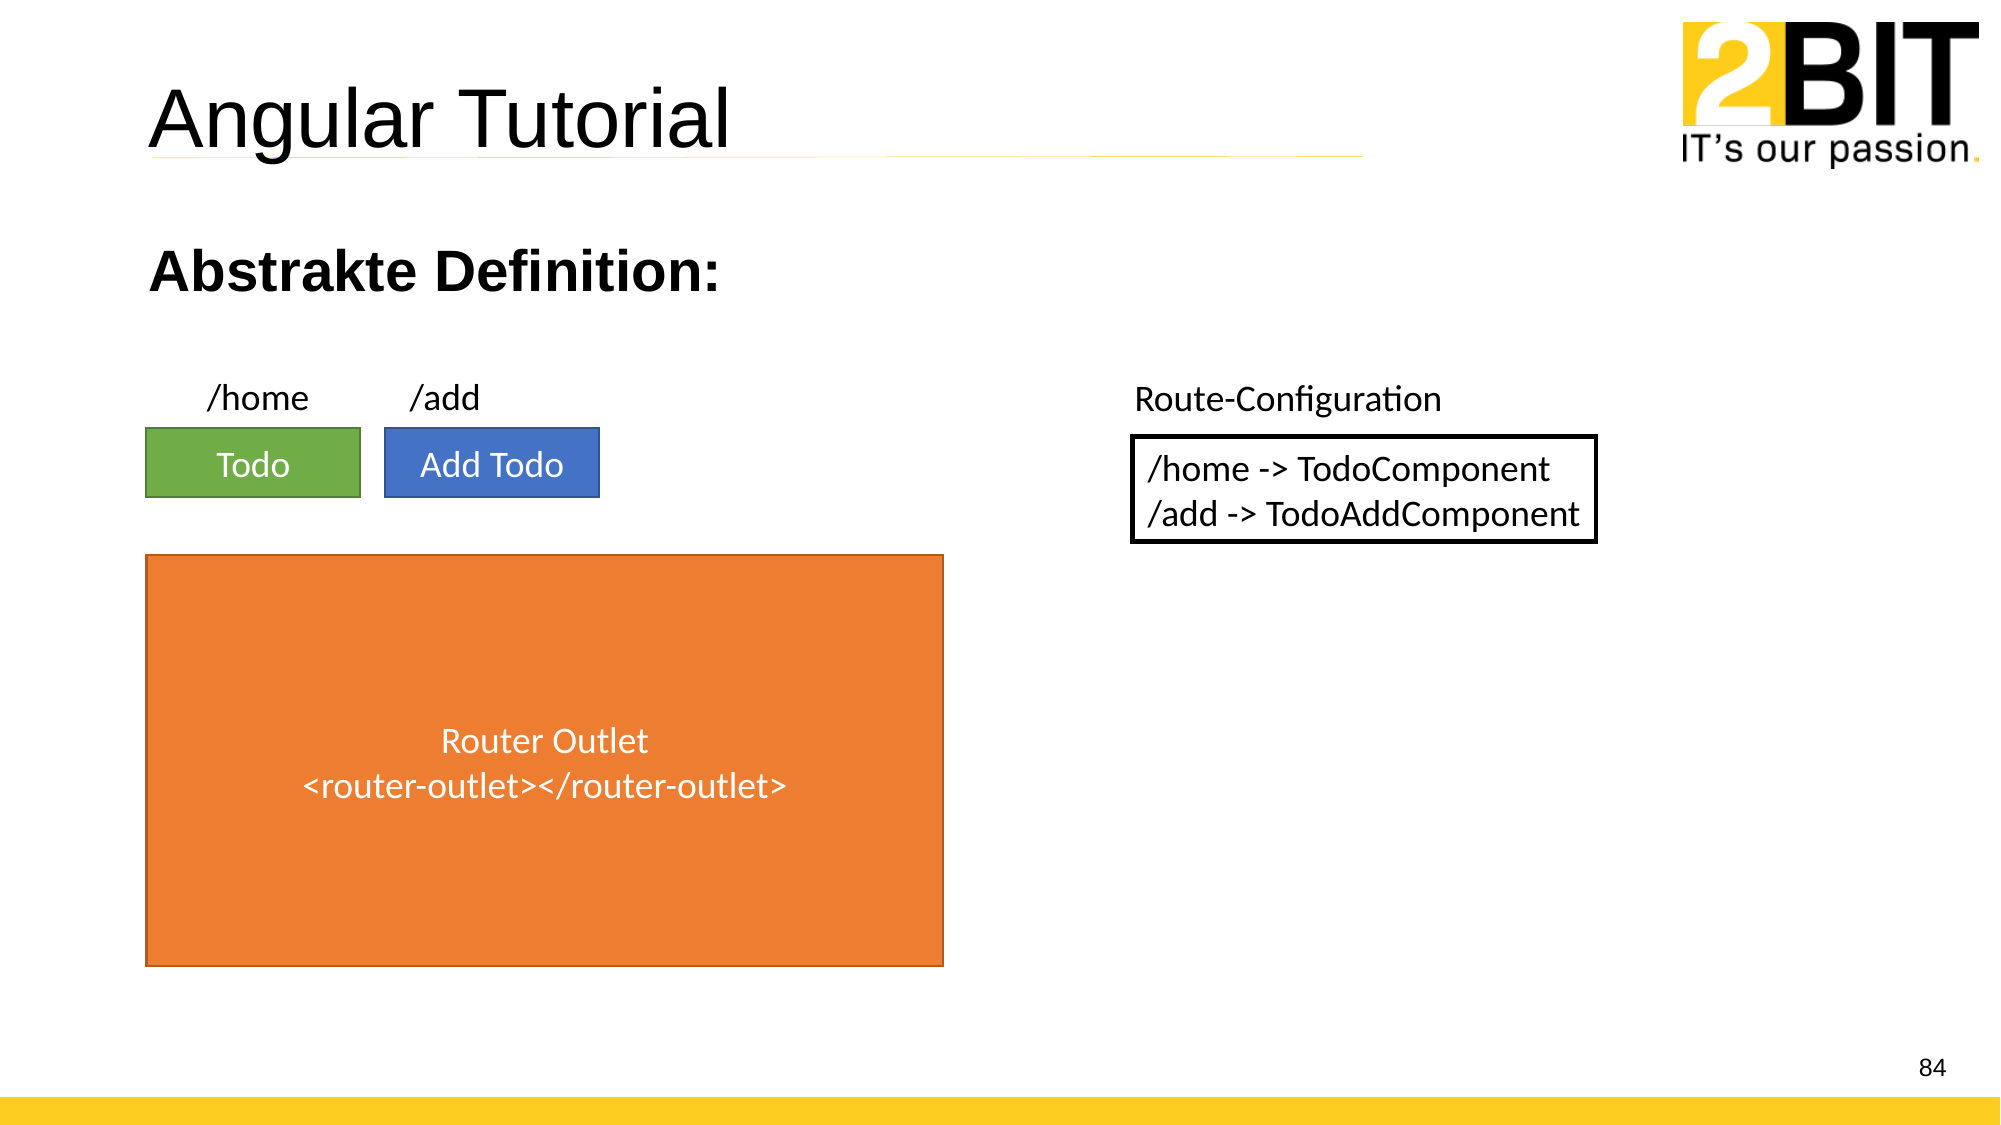

# Angular Tutorial
Abstrakte Definition:
/home
/add
Route-Configuration
Add Todo
Todo
/home -> TodoComponent
/add -> TodoAddComponent
Router Outlet
<router-outlet></router-outlet>